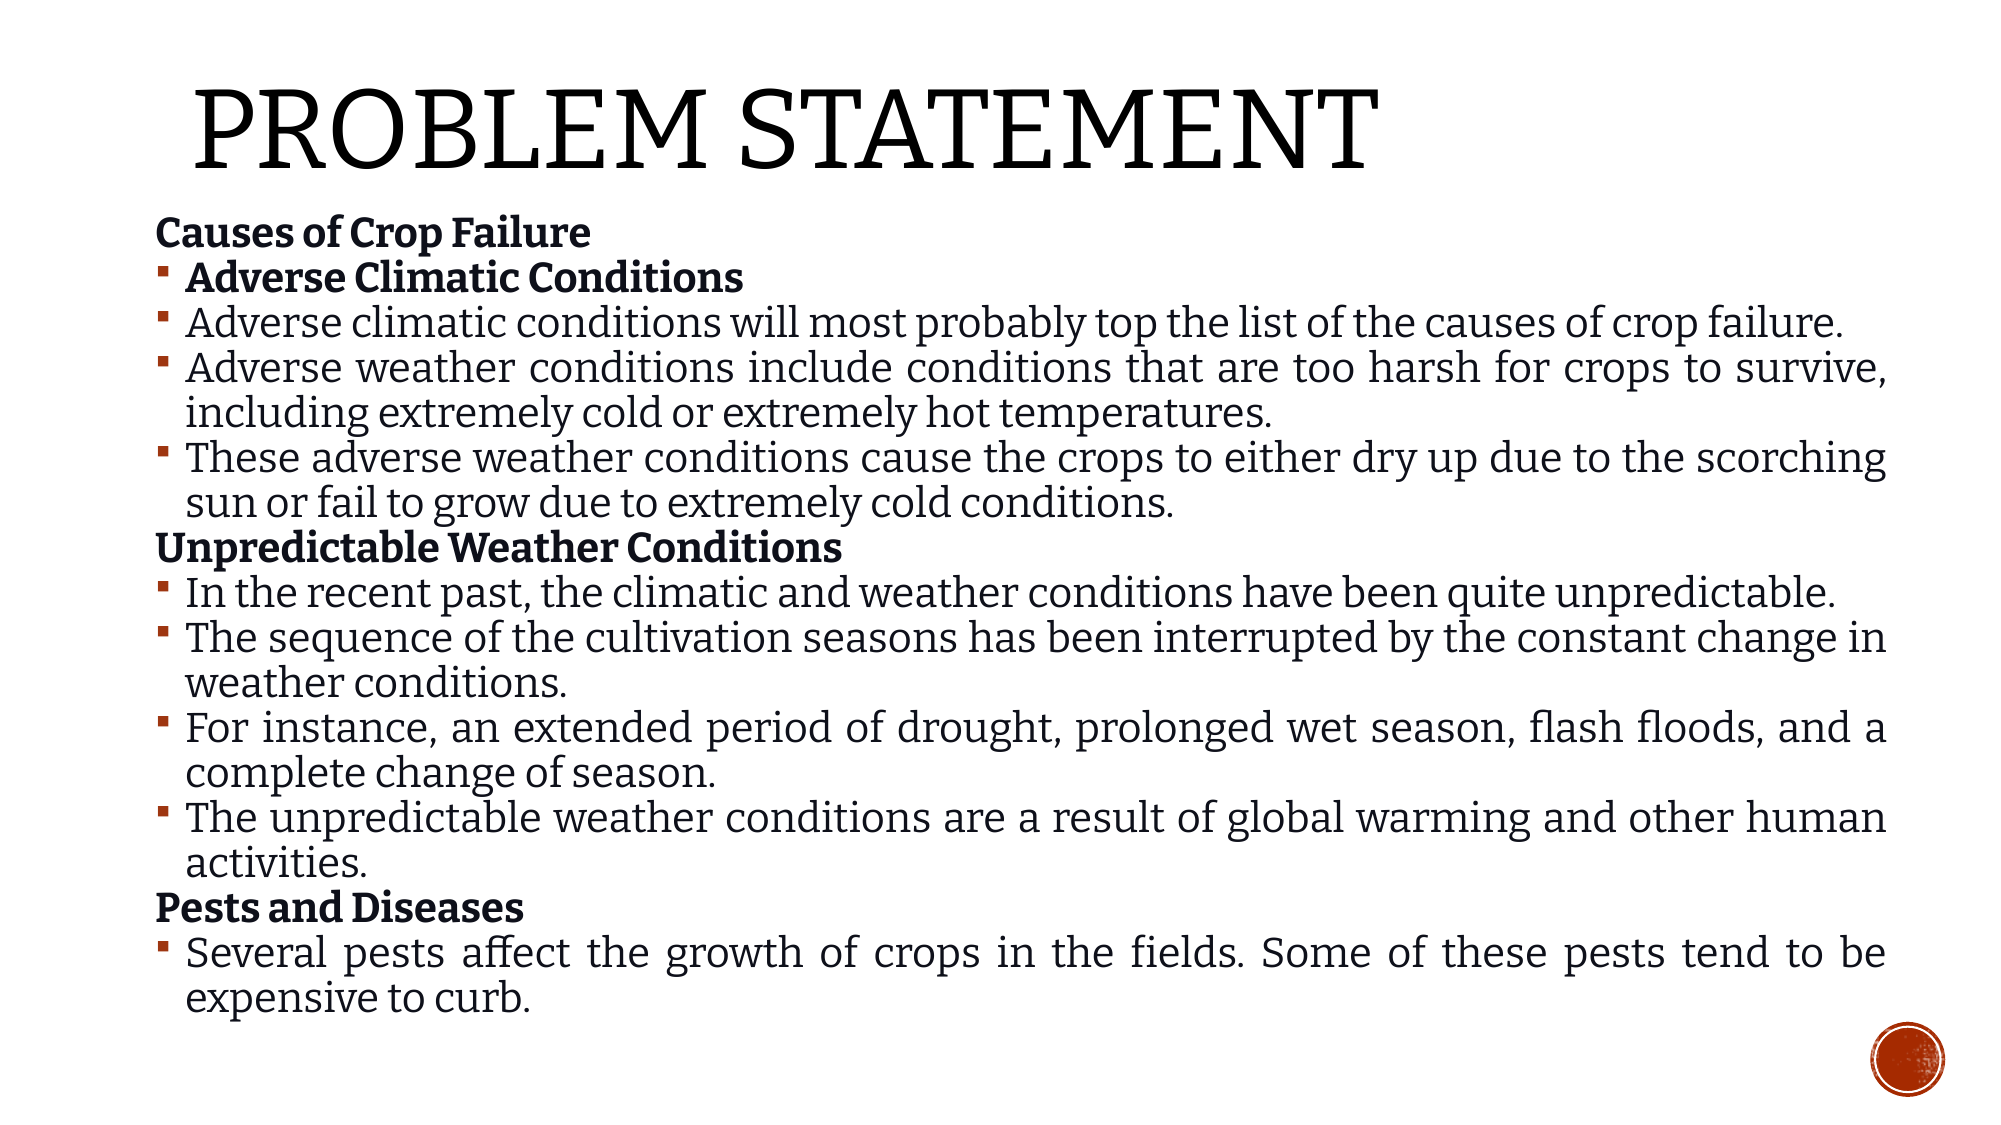

# Problem statement
Causes of Crop Failure
Adverse Climatic Conditions
Adverse climatic conditions will most probably top the list of the causes of crop failure.
Adverse weather conditions include conditions that are too harsh for crops to survive, including extremely cold or extremely hot temperatures.
These adverse weather conditions cause the crops to either dry up due to the scorching sun or fail to grow due to extremely cold conditions.
Unpredictable Weather Conditions
In the recent past, the climatic and weather conditions have been quite unpredictable.
The sequence of the cultivation seasons has been interrupted by the constant change in weather conditions.
For instance, an extended period of drought, prolonged wet season, flash floods, and a complete change of season.
The unpredictable weather conditions are a result of global warming and other human activities.
Pests and Diseases
Several pests affect the growth of crops in the fields. Some of these pests tend to be expensive to curb.